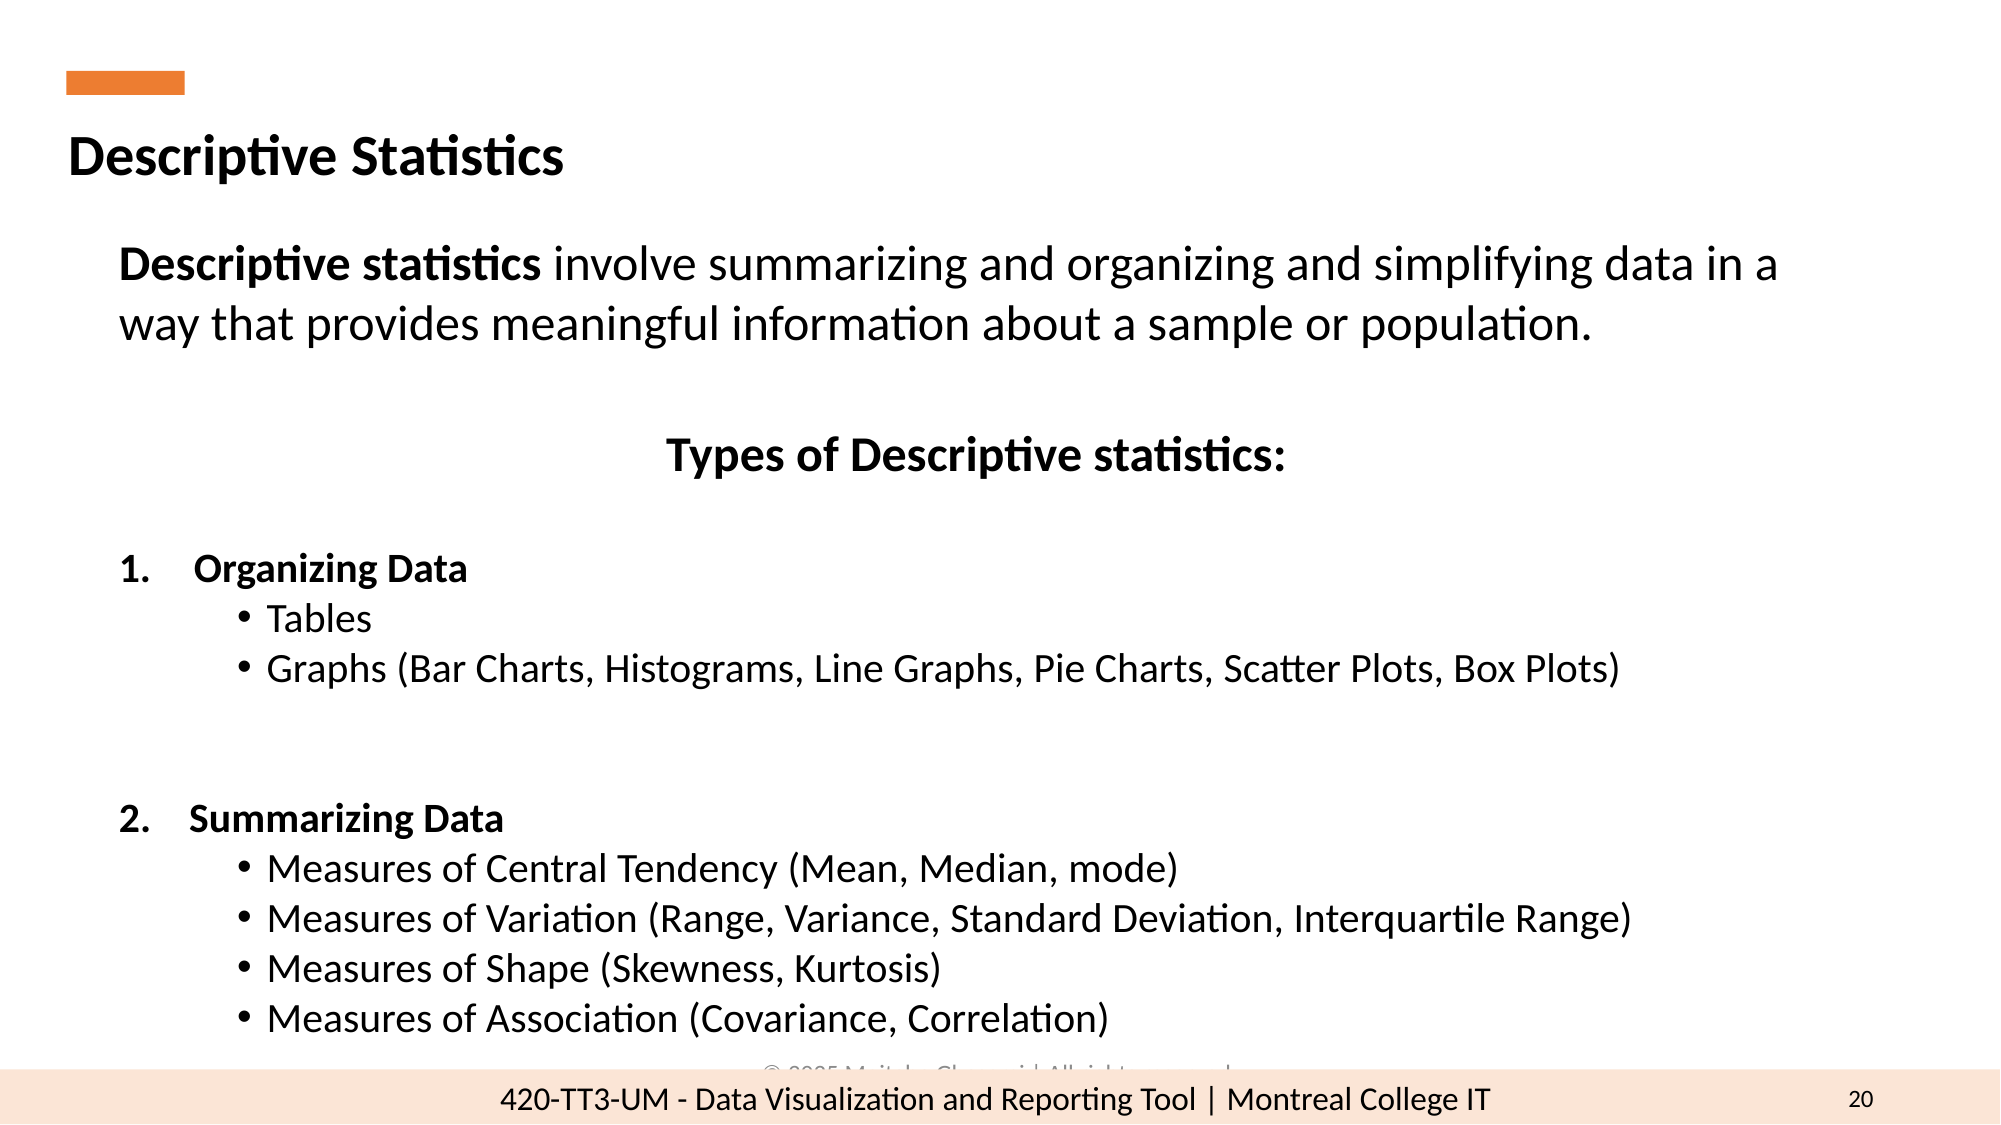

Descriptive Statistics
Descriptive statistics involve summarizing and organizing and simplifying data in a way that provides meaningful information about a sample or population.
Types of Descriptive statistics:

Organizing Data
Tables
Graphs (Bar Charts, Histograms, Line Graphs, Pie Charts, Scatter Plots, Box Plots)

2.    Summarizing Data
Measures of Central Tendency (Mean, Median, mode)
Measures of Variation (Range, Variance, Standard Deviation, Interquartile Range)
Measures of Shape (Skewness, Kurtosis)
Measures of Association (Covariance, Correlation)
© 2025 Mojtaba Ghasemi | All rights reserved.
20
420-TT3-UM - Data Visualization and Reporting Tool | Montreal College IT